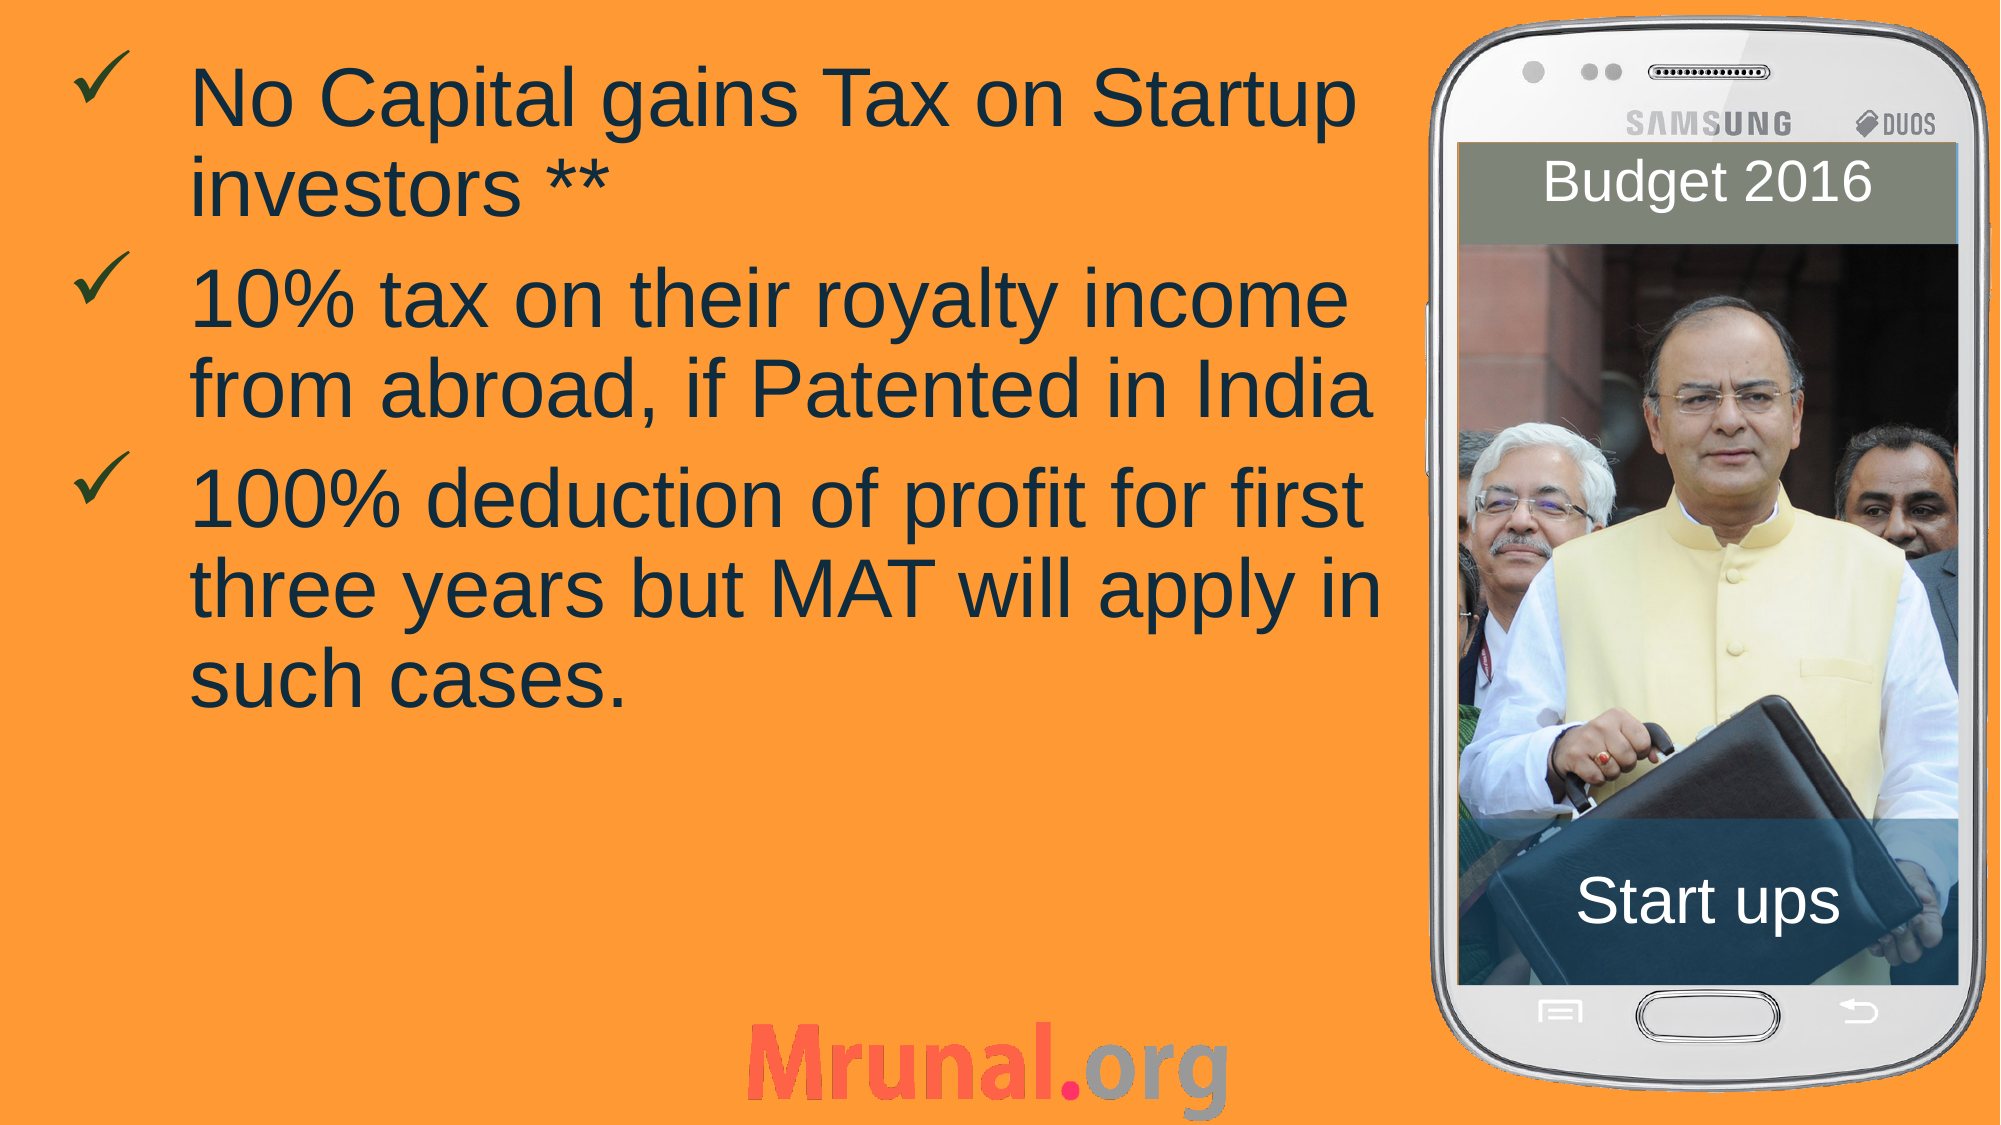

No Capital gains Tax on Startup investors **
10% tax on their royalty income from abroad, if Patented in India
100% deduction of profit for first three years but MAT will apply in such cases.

Budget 2016
# Start ups